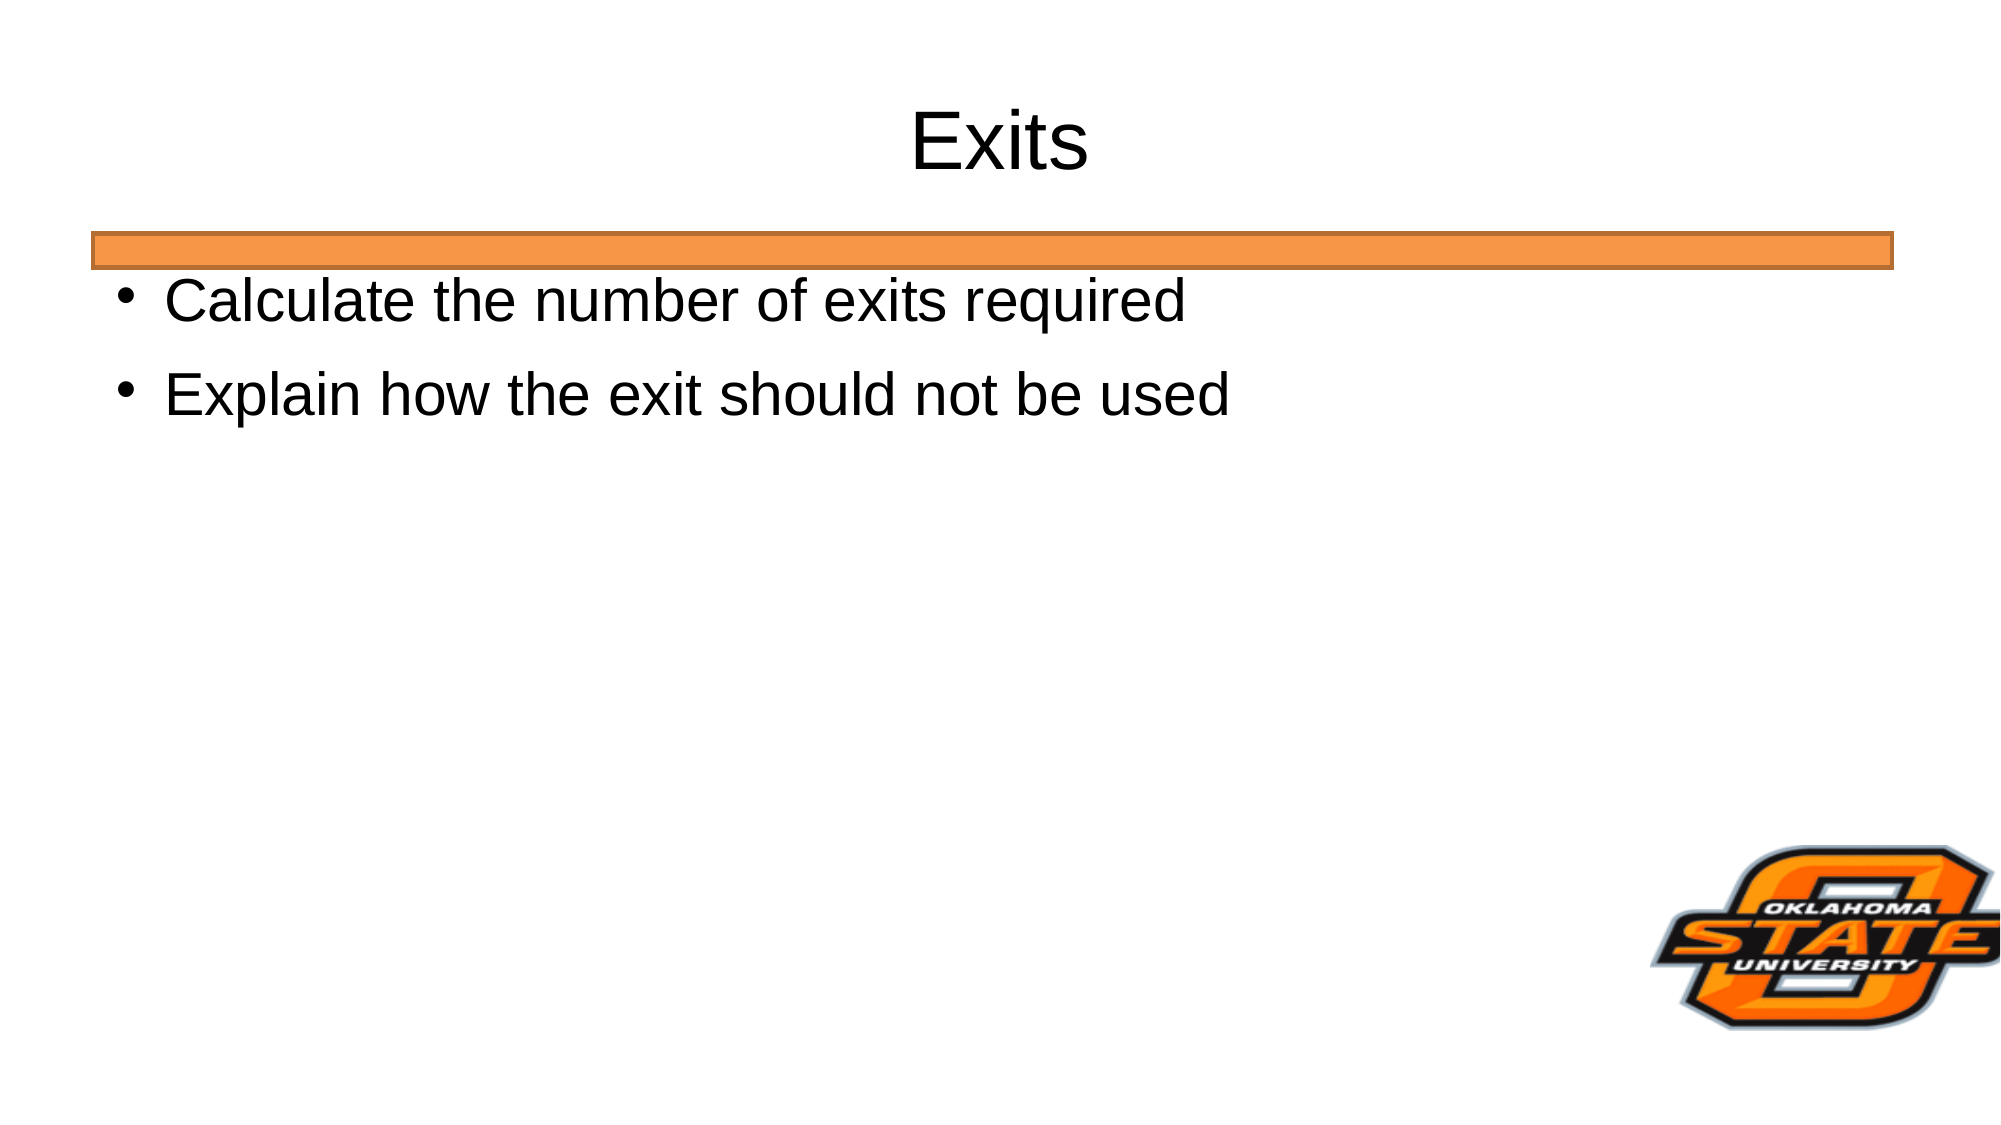

# Exits
Calculate the number of exits required
Explain how the exit should not be used